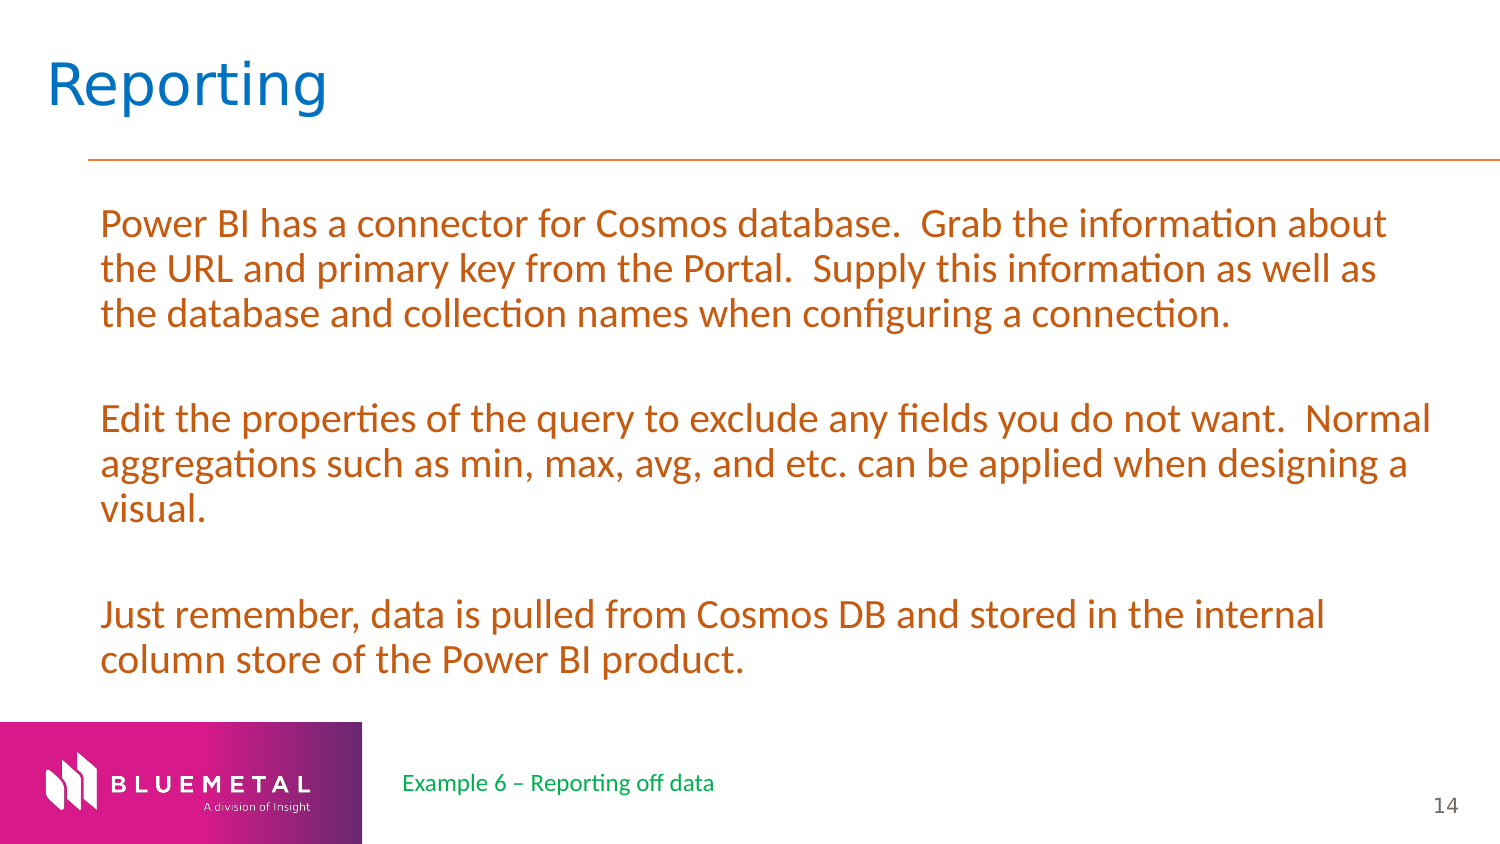

# Reporting

Power BI has a connector for Cosmos database.  Grab the information about the URL and primary key from the Portal.  Supply this information as well as the database and collection names when configuring a connection.

Edit the properties of the query to exclude any fields you do not want.  Normal aggregations such as min, max, avg, and etc. can be applied when designing a visual.

Just remember, data is pulled from Cosmos DB and stored in the internal column store of the Power BI product.

Example 6 – Reporting off data